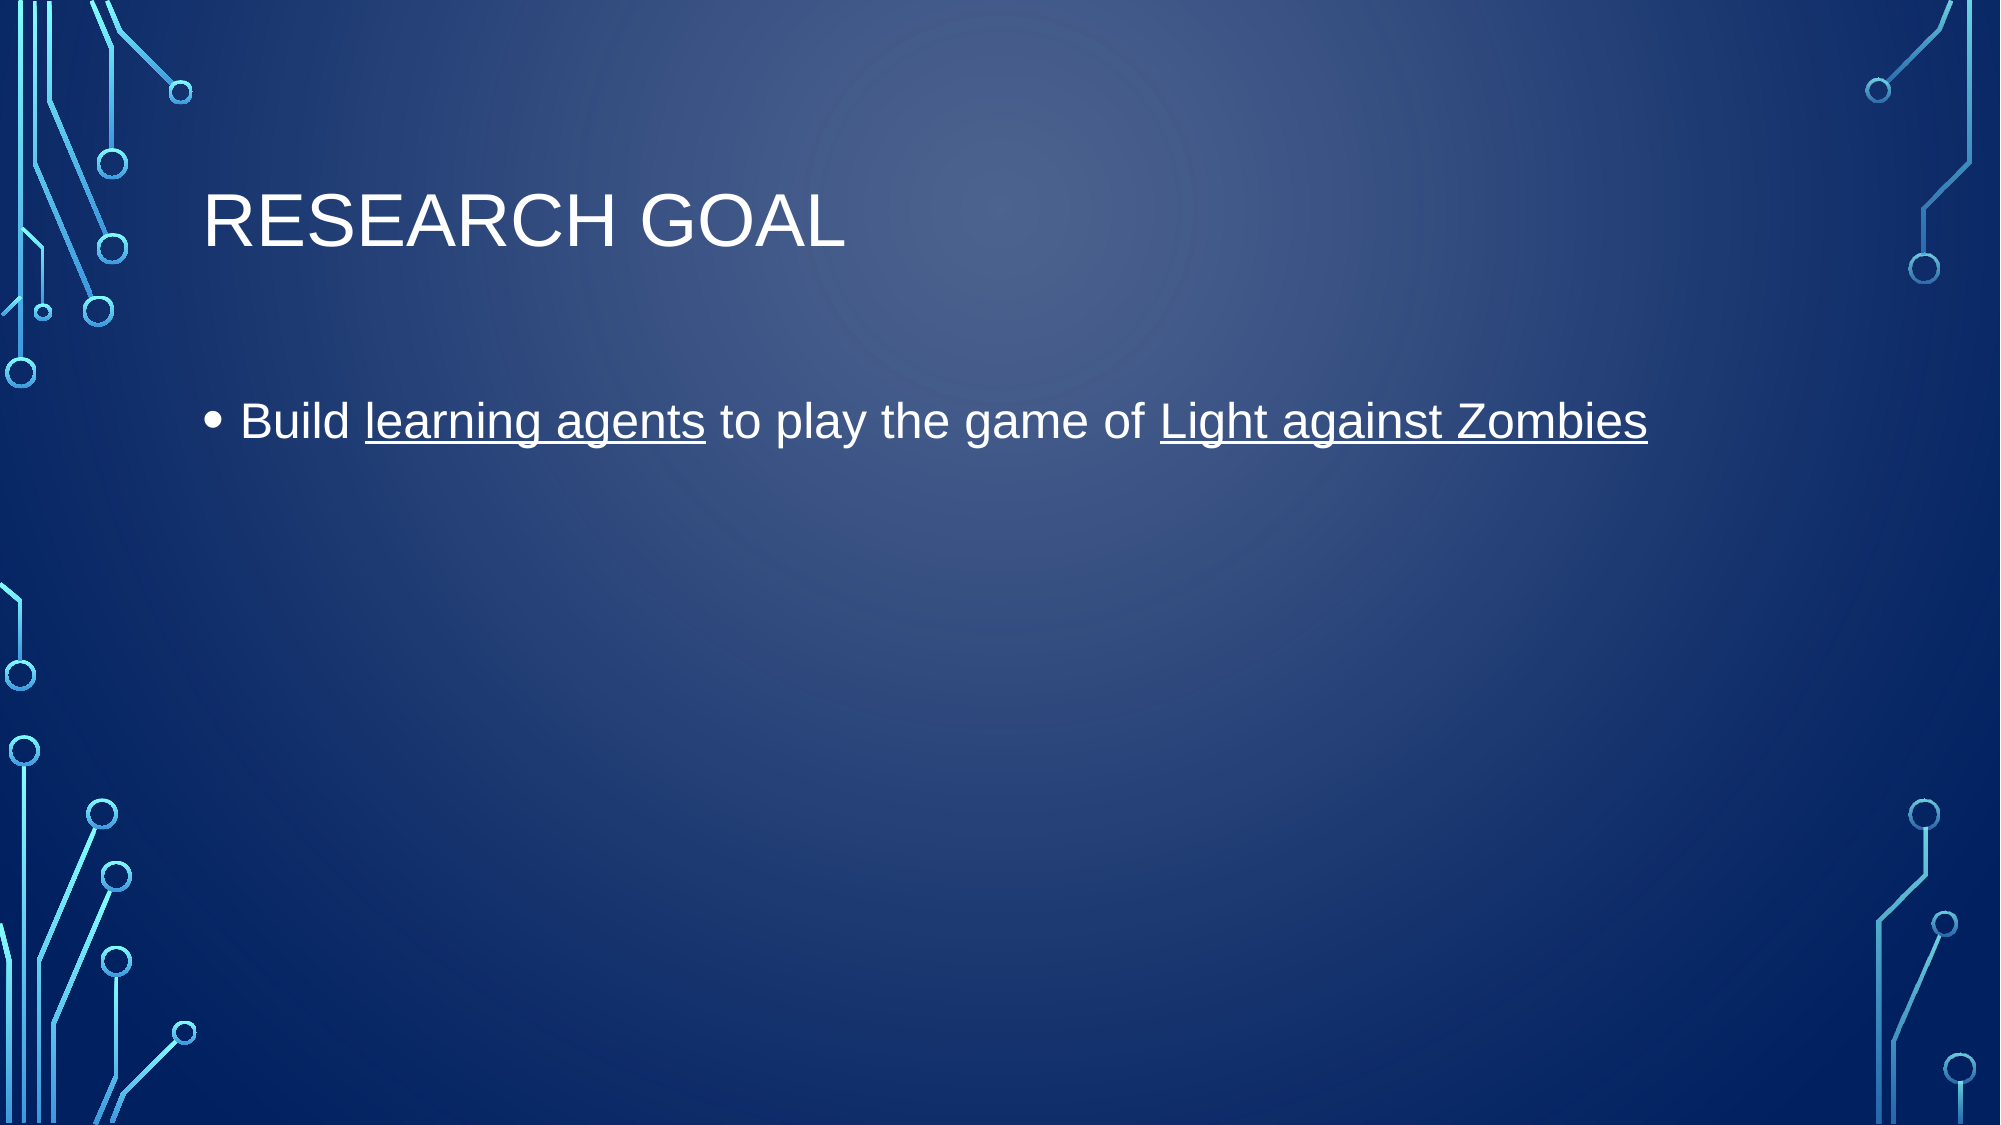

# Research goal
Build learning agents to play the game of Light against Zombies